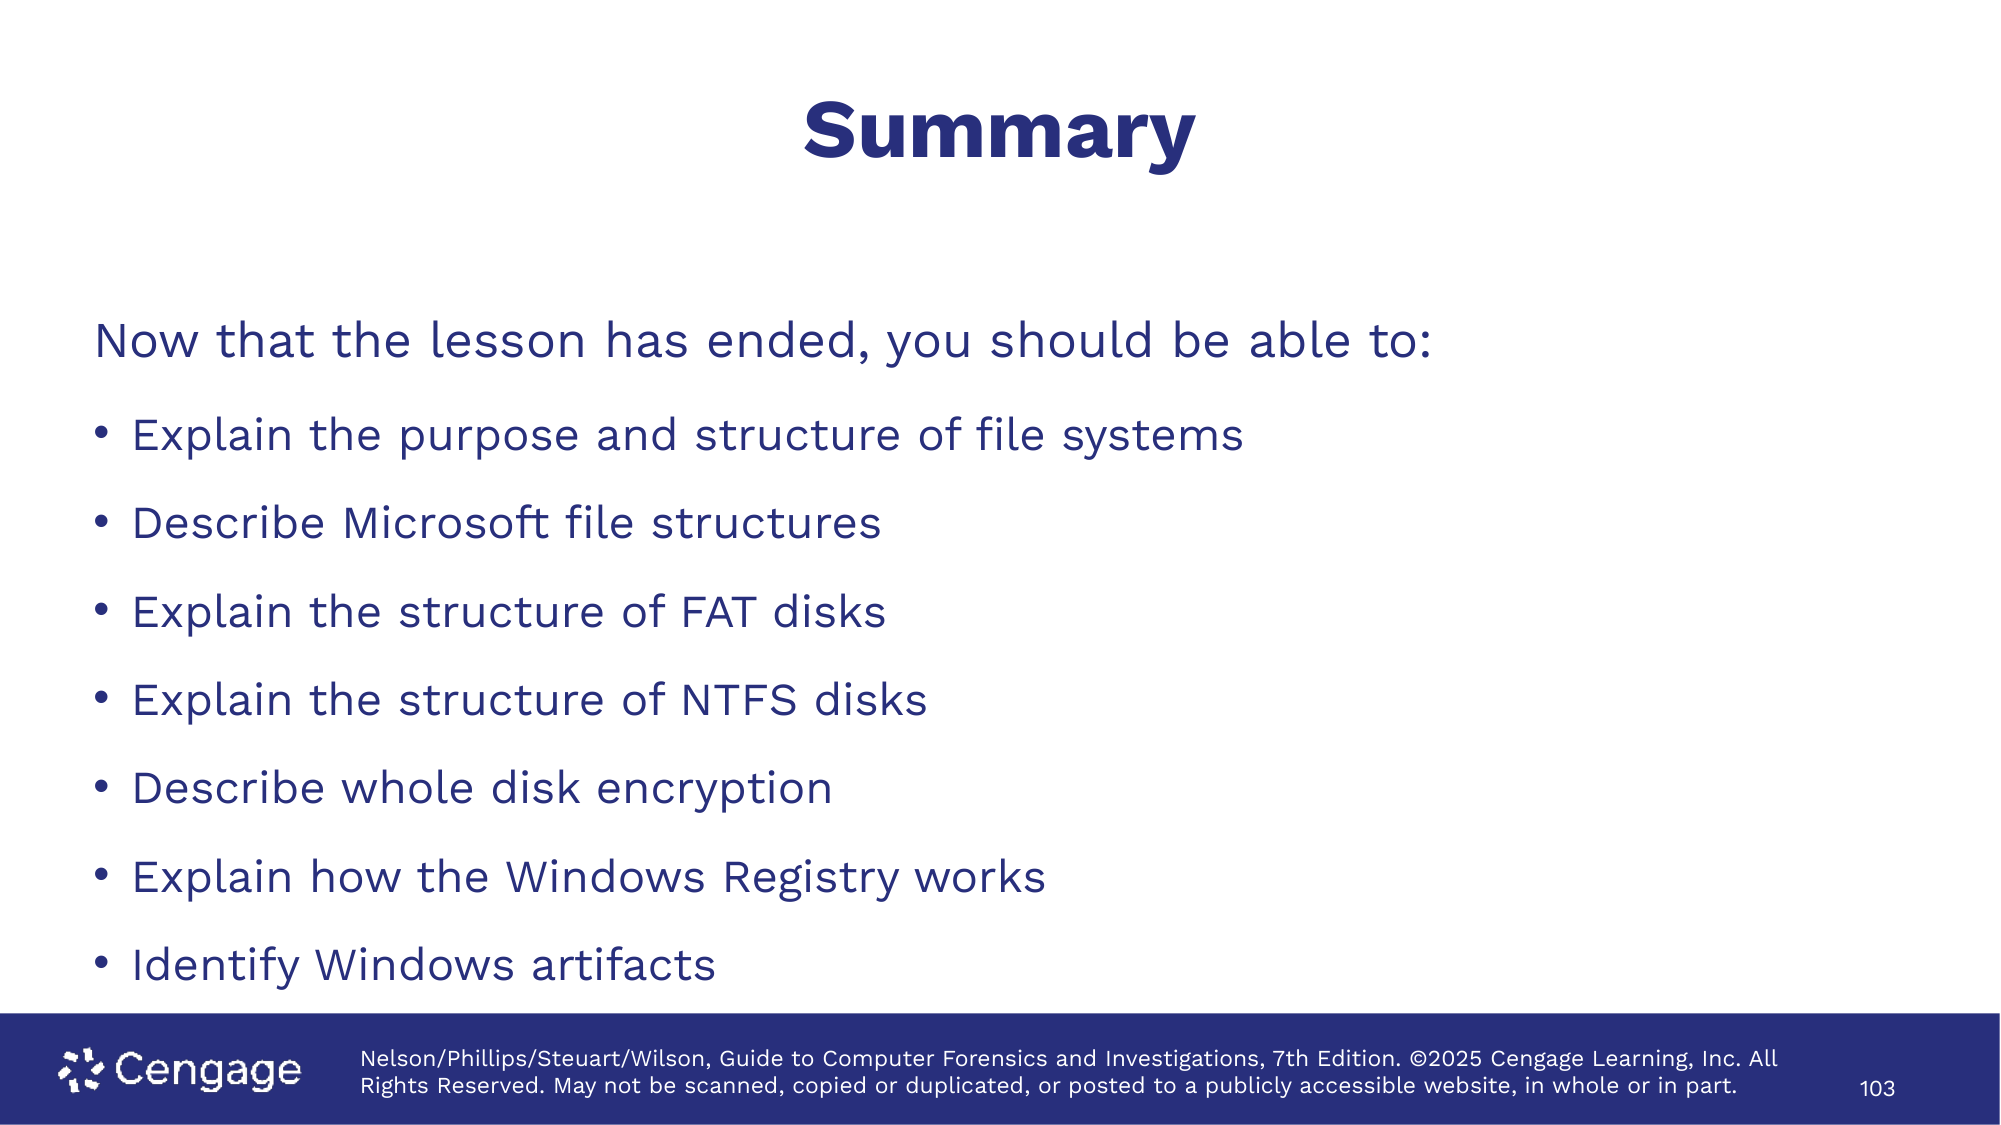

Summary
# Now that the lesson has ended, you should be able to:
Explain the purpose and structure of file systems
Describe Microsoft file structures
Explain the structure of FAT disks
Explain the structure of NTFS disks
Describe whole disk encryption
Explain how the Windows Registry works
Identify Windows artifacts